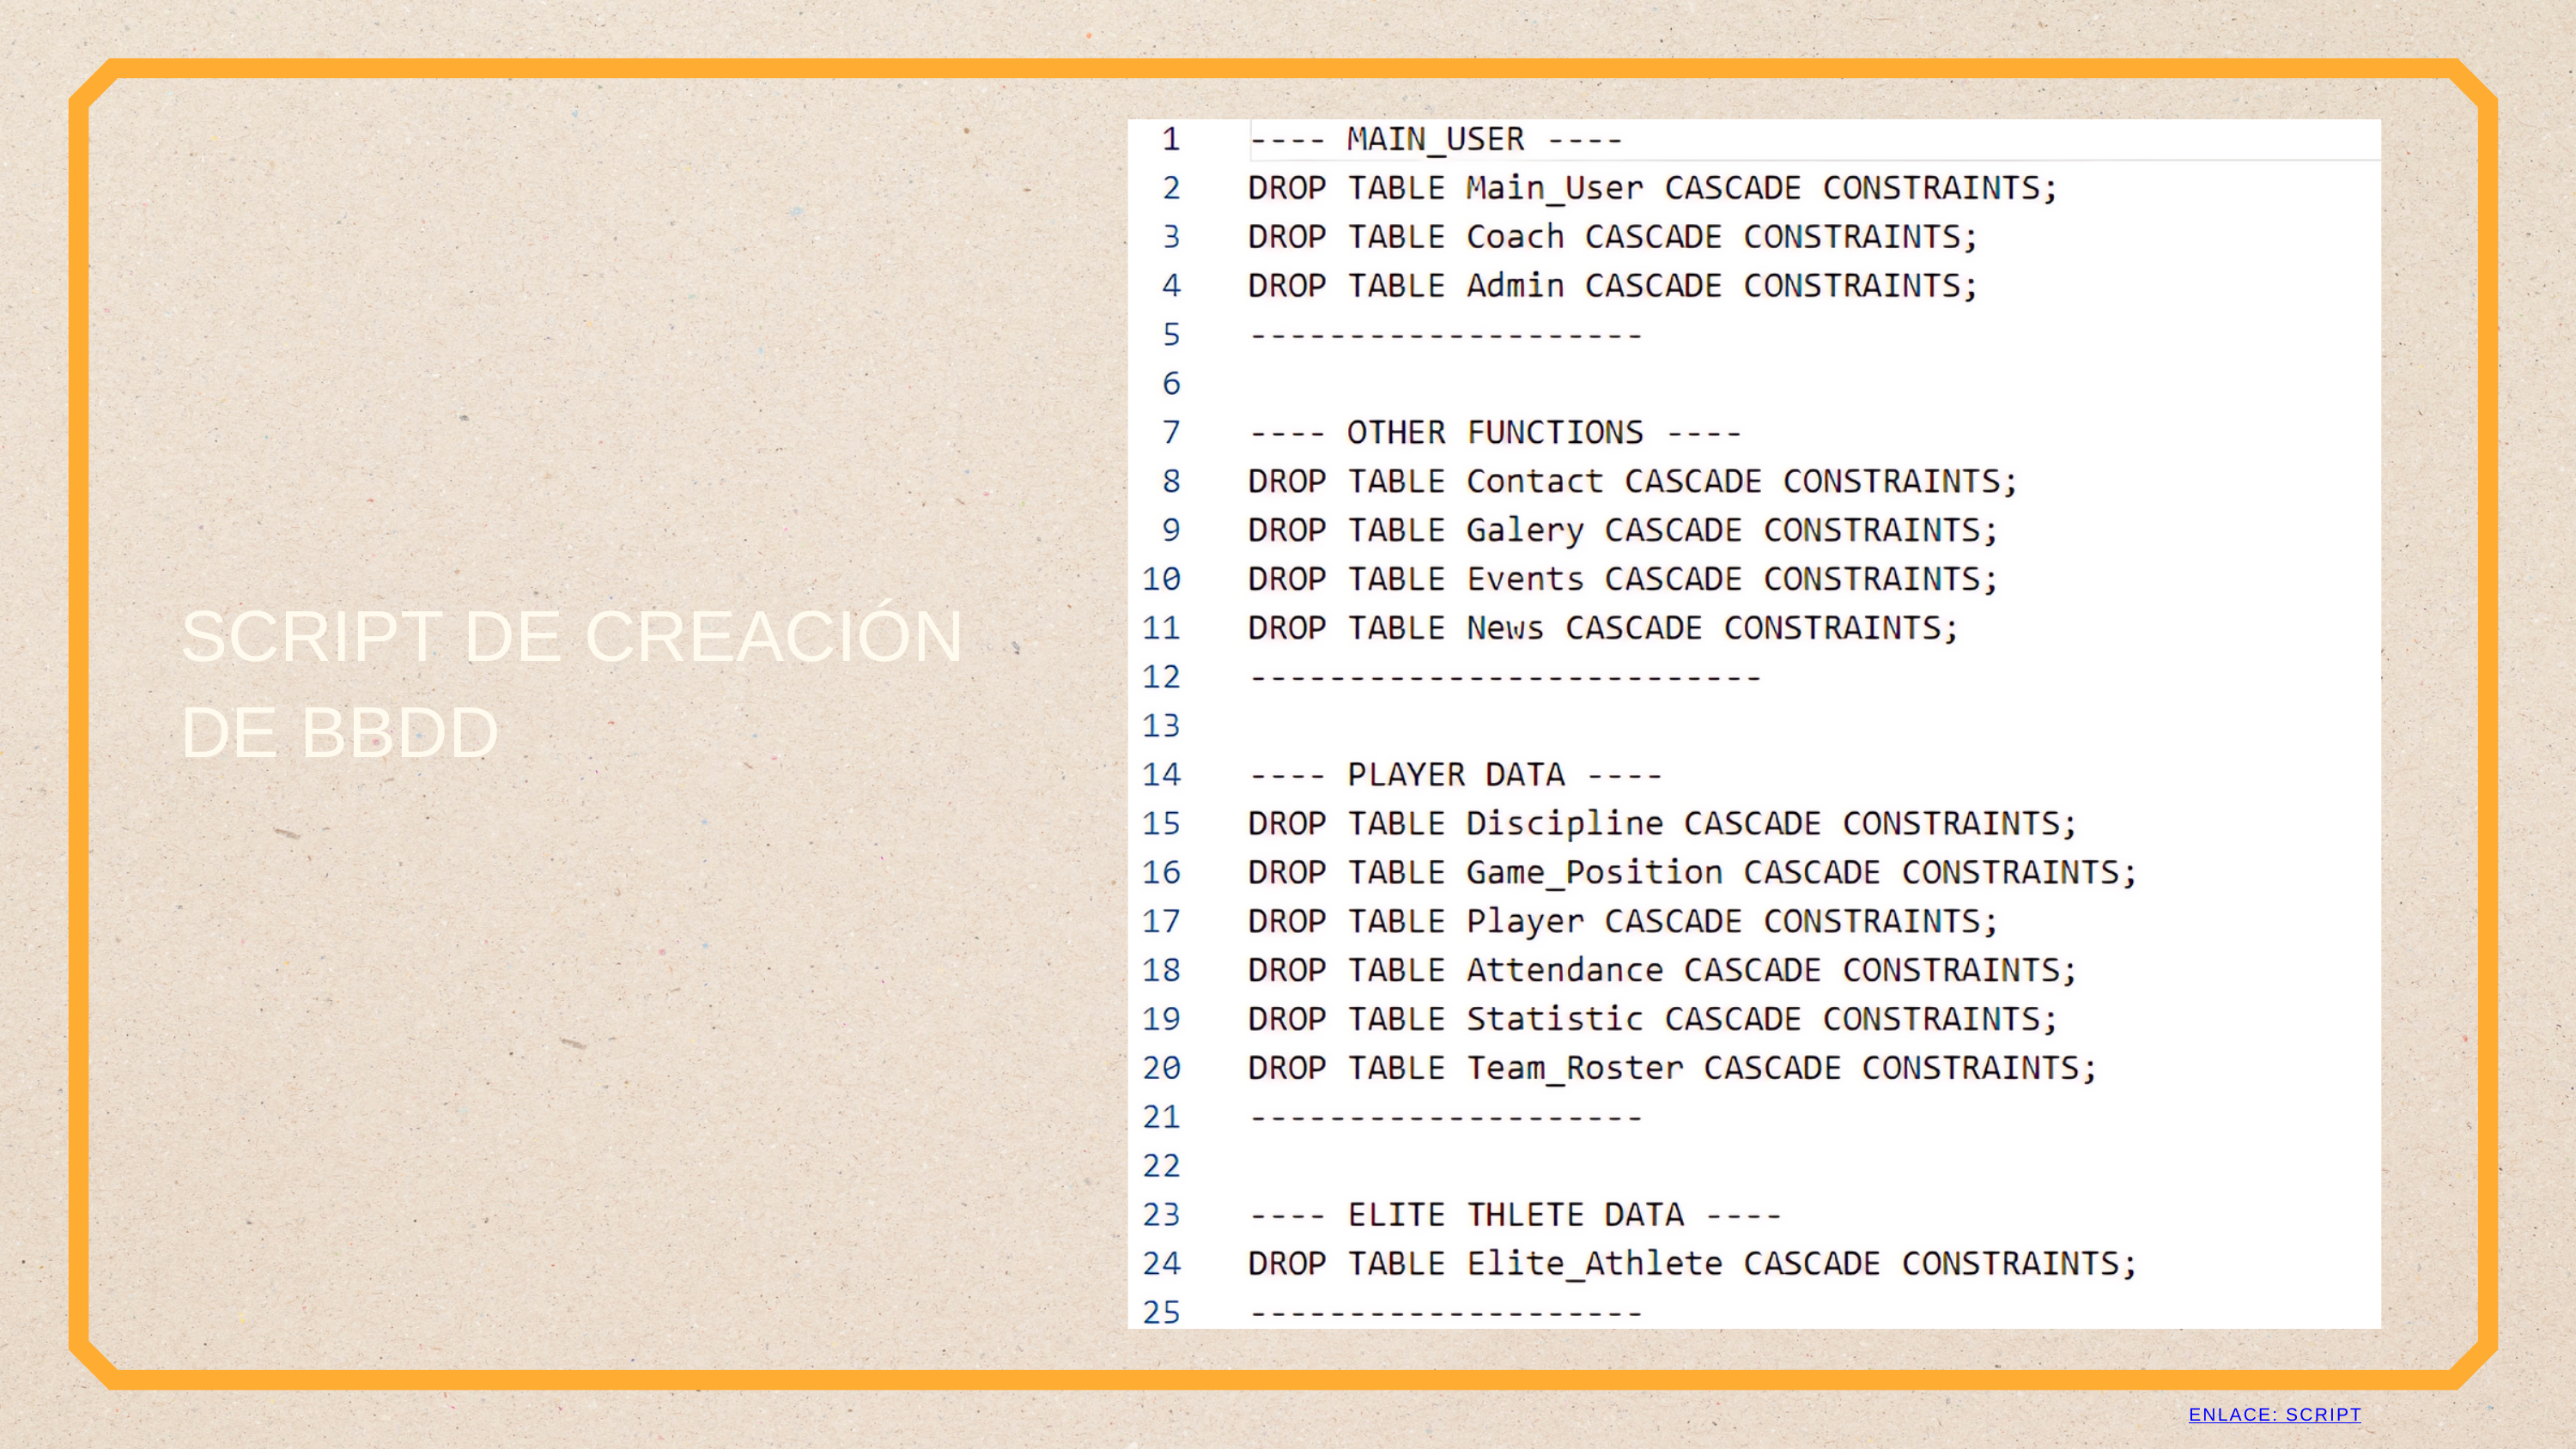

SCRIPT DE CREACIÓN DE BBDD

ENLACE: SCRIPT